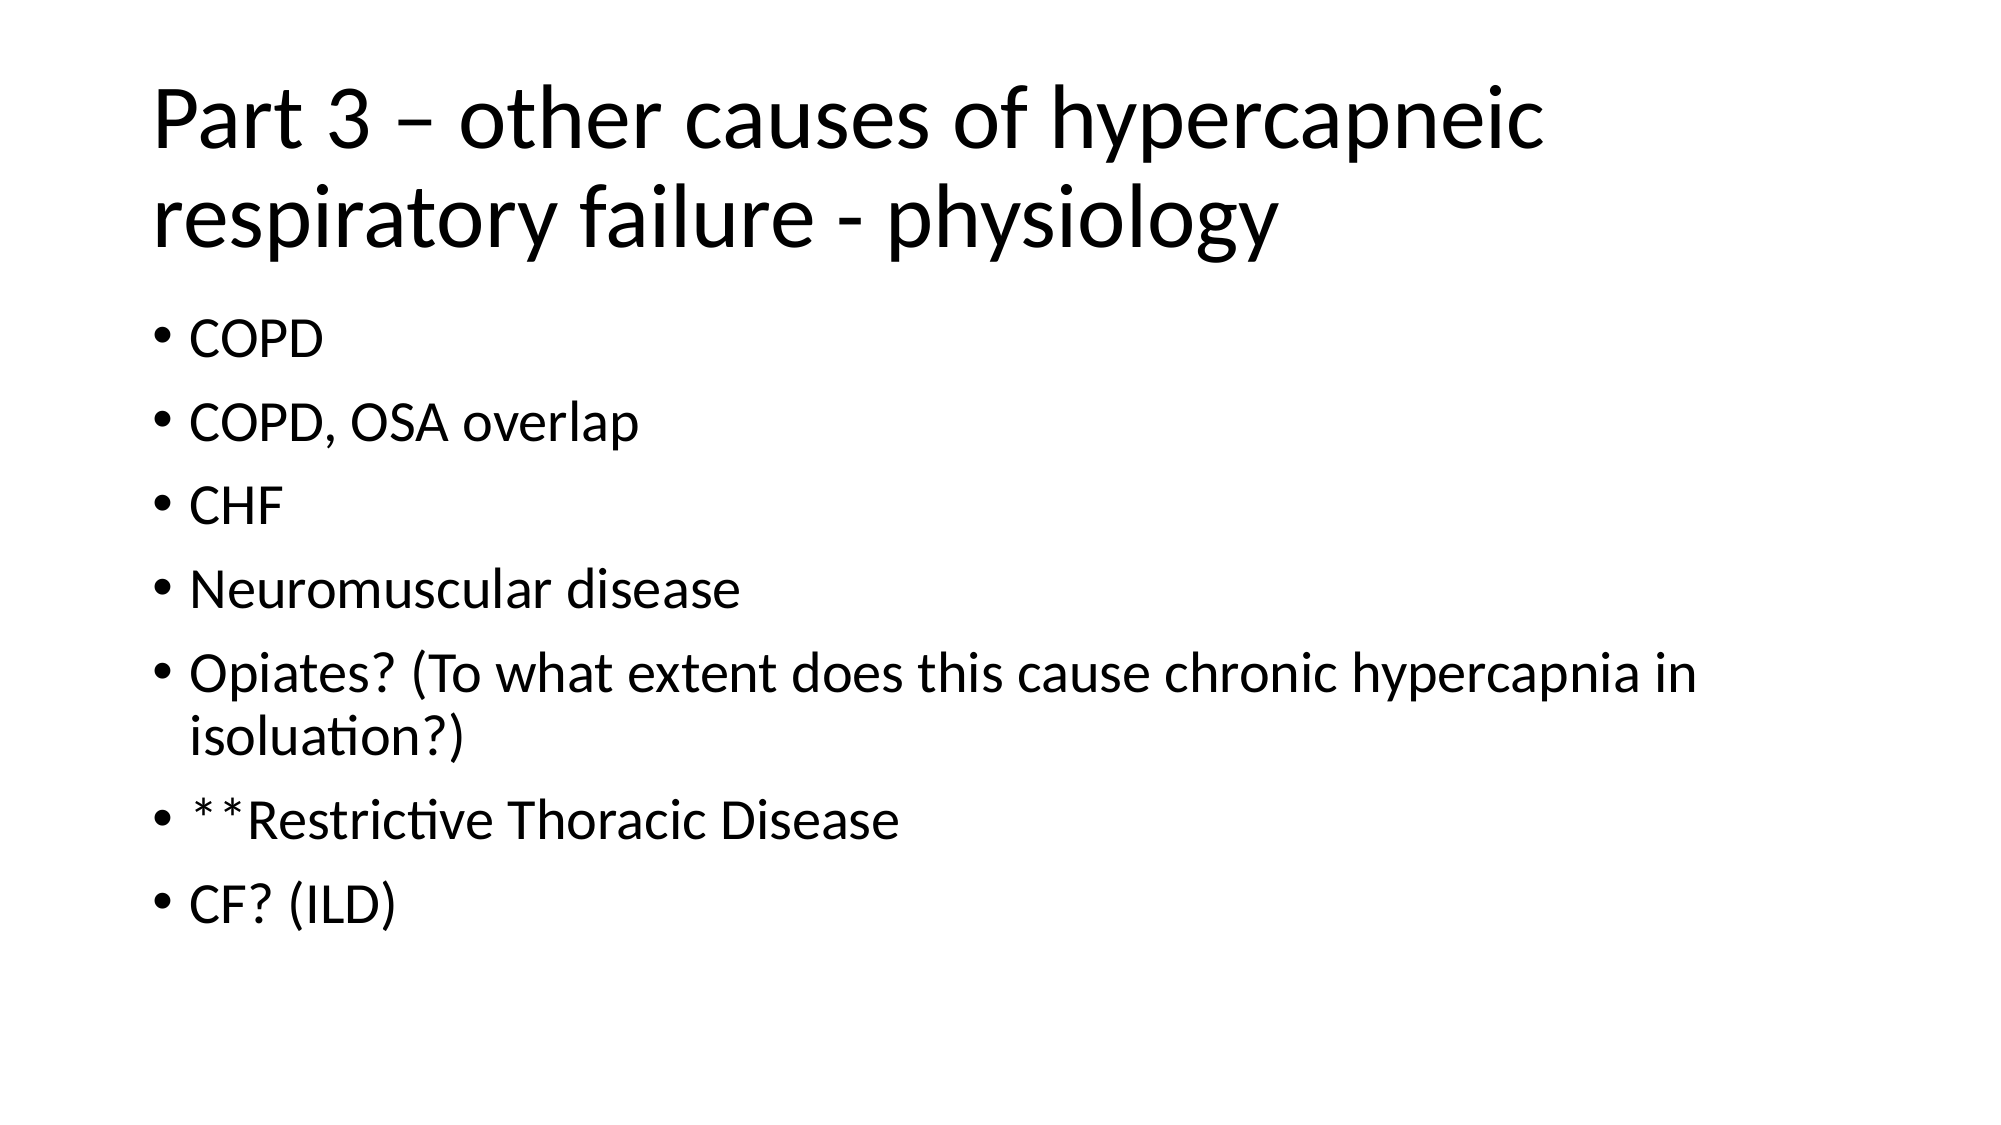

# Part 3 – other causes of hypercapneic respiratory failure - physiology
COPD
COPD, OSA overlap
CHF
Neuromuscular disease
Opiates? (To what extent does this cause chronic hypercapnia in isoluation?)
**Restrictive Thoracic Disease
CF? (ILD)